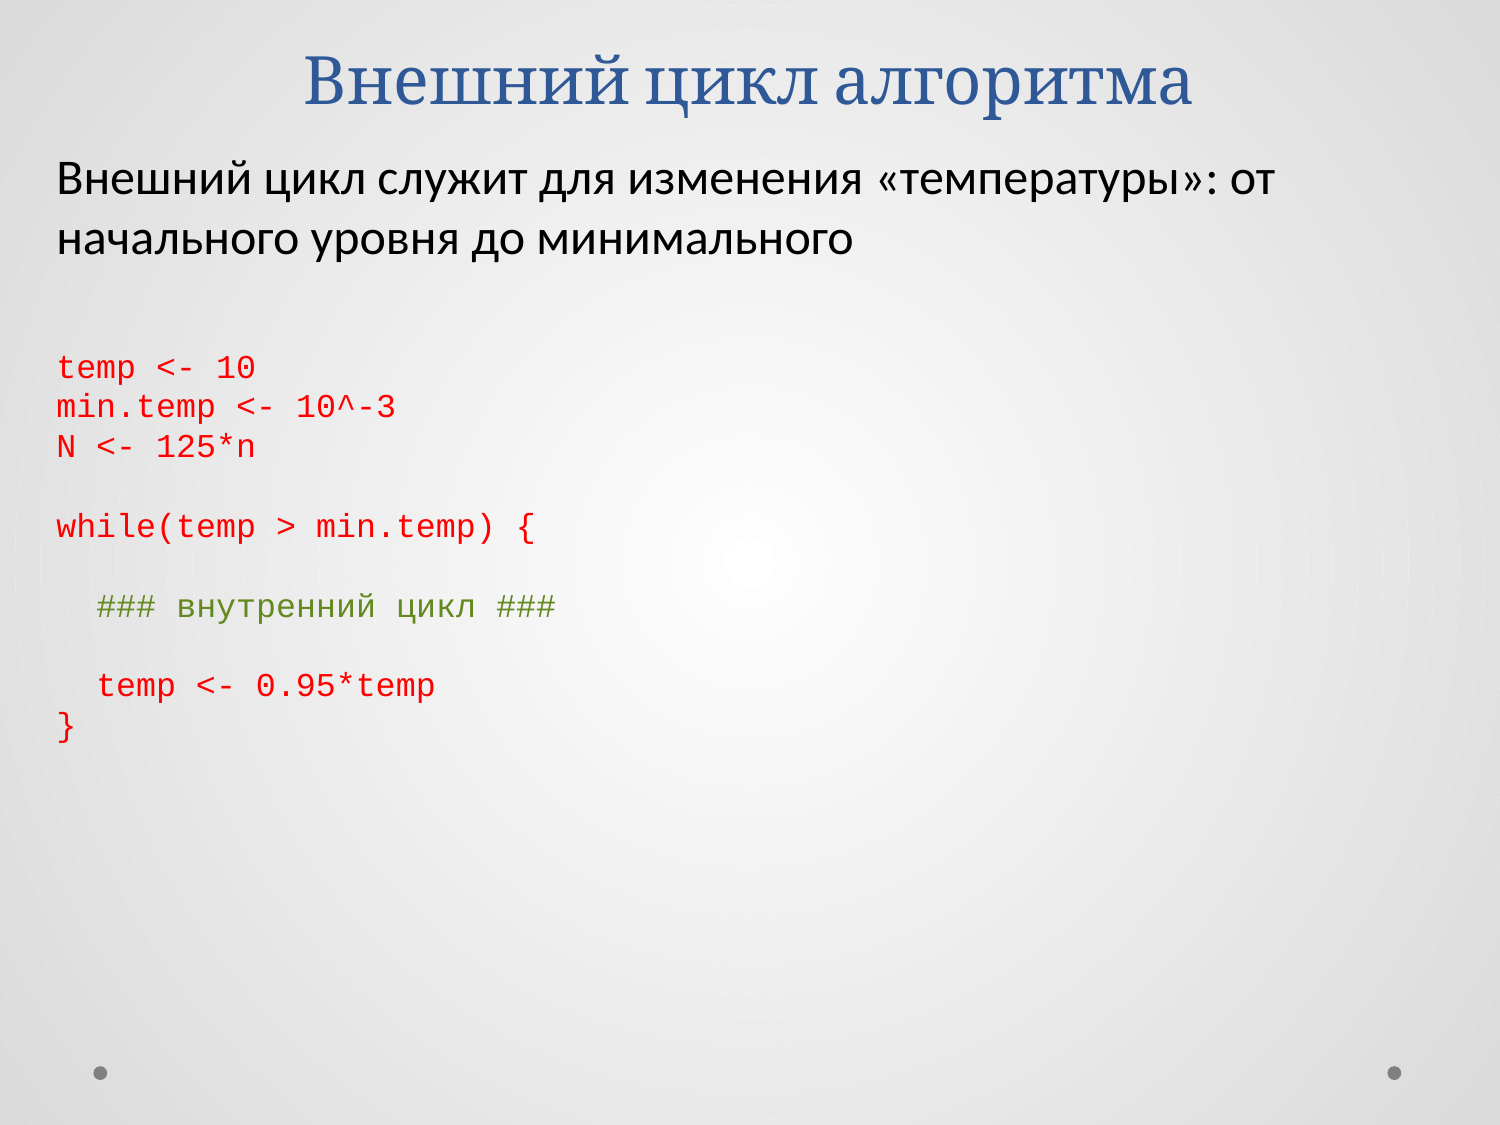

# Внешний цикл алгоритма
Внешний цикл служит для изменения «температуры»: от начального уровня до минимального

temp <- 10
min.temp <- 10^-3
N <- 125*n

while(temp > min.temp) {

  ### внутренний цикл ###

  temp <- 0.95*temp
}